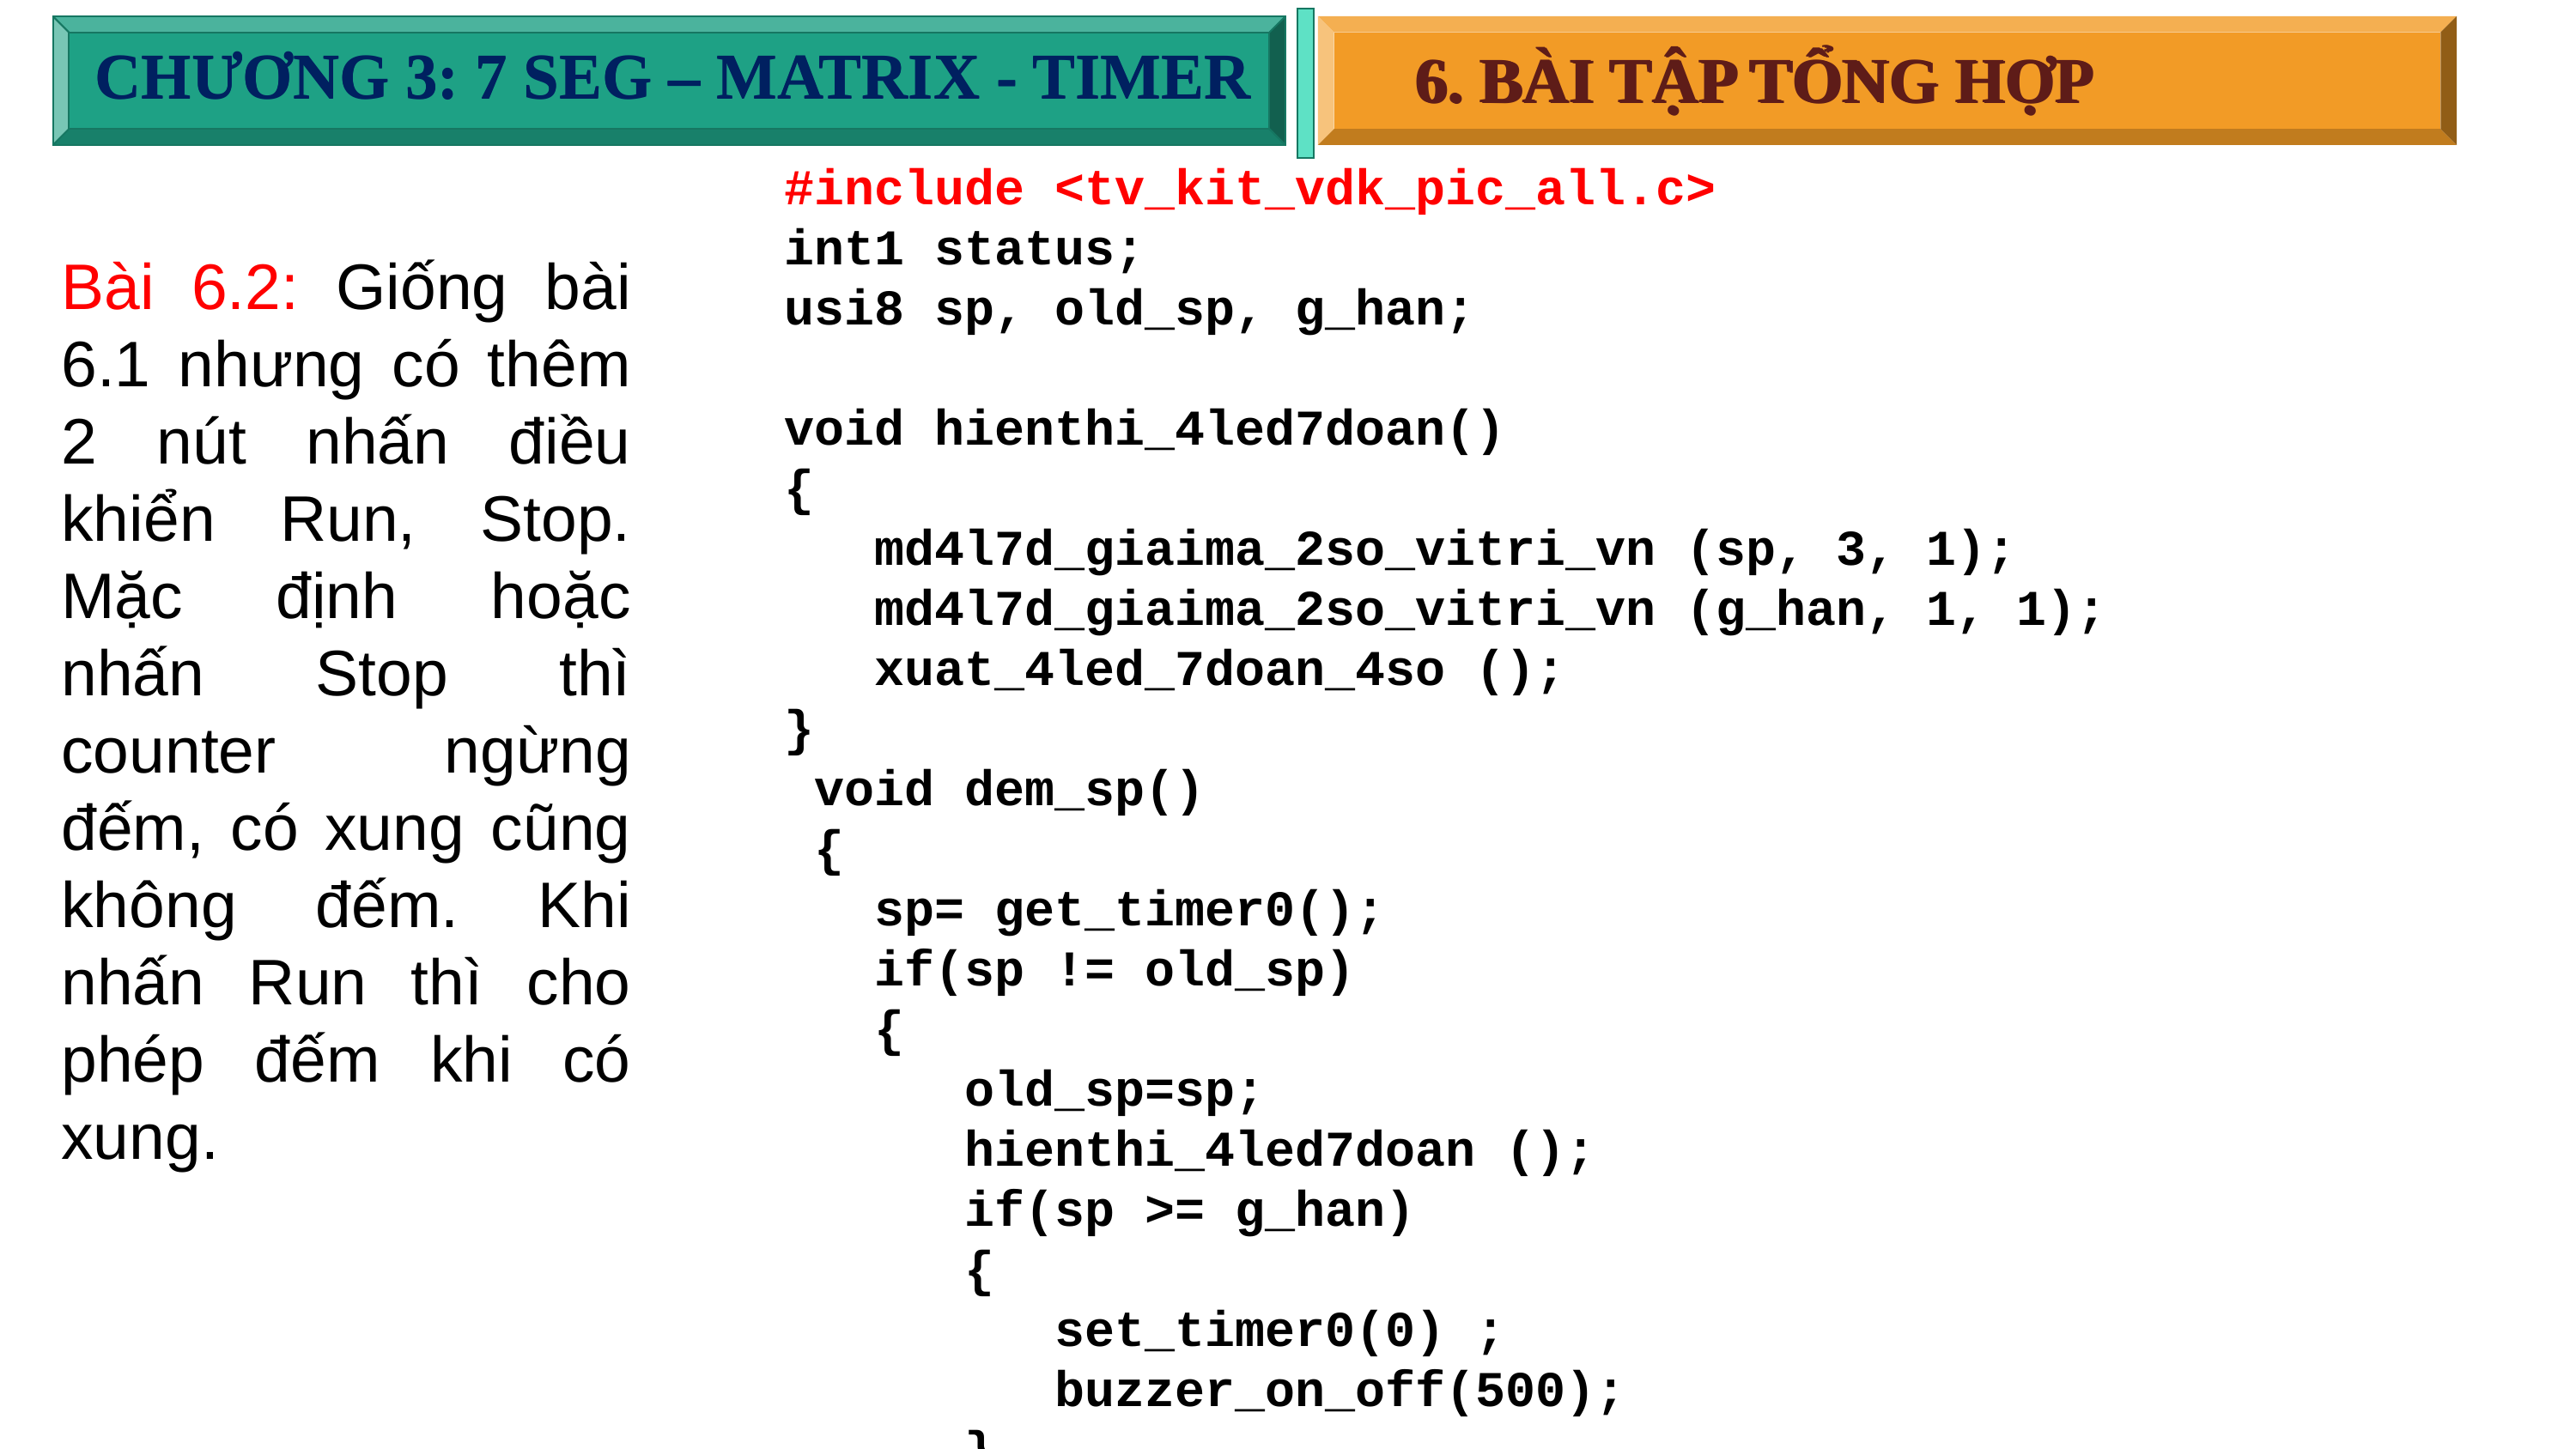

CHƯƠNG 3: 7 SEG – MATRIX - TIMER
CHƯƠNG 3: 7 SEG – MATRIX - TIMER
6. BÀI TẬP TỔNG HỢP
6. BÀI TẬP TỔNG HỢP

#include <tv_kit_vdk_pic_all.c>
int1 status;
usi8 sp, old_sp, g_han;

void hienthi_4led7doan()
{
   md4l7d_giaima_2so_vitri_vn (sp, 3, 1);
   md4l7d_giaima_2so_vitri_vn (g_han, 1, 1);
   xuat_4led_7doan_4so ();
}
 void dem_sp()
 {
   sp= get_timer0();
   if(sp != old_sp)
   {
      old_sp=sp;
      hienthi_4led7doan ();
      if(sp >= g_han)
      {
         set_timer0(0) ;
         buzzer_on_off(500);
      }
   }
 }
Bài 6.2: Giống bài 6.1 nhưng có thêm 2 nút nhấn điều khiển Run, Stop. Mặc định hoặc nhấn Stop thì counter ngừng đếm, có xung cũng không đếm. Khi nhấn Run thì cho phép đếm khi có xung.